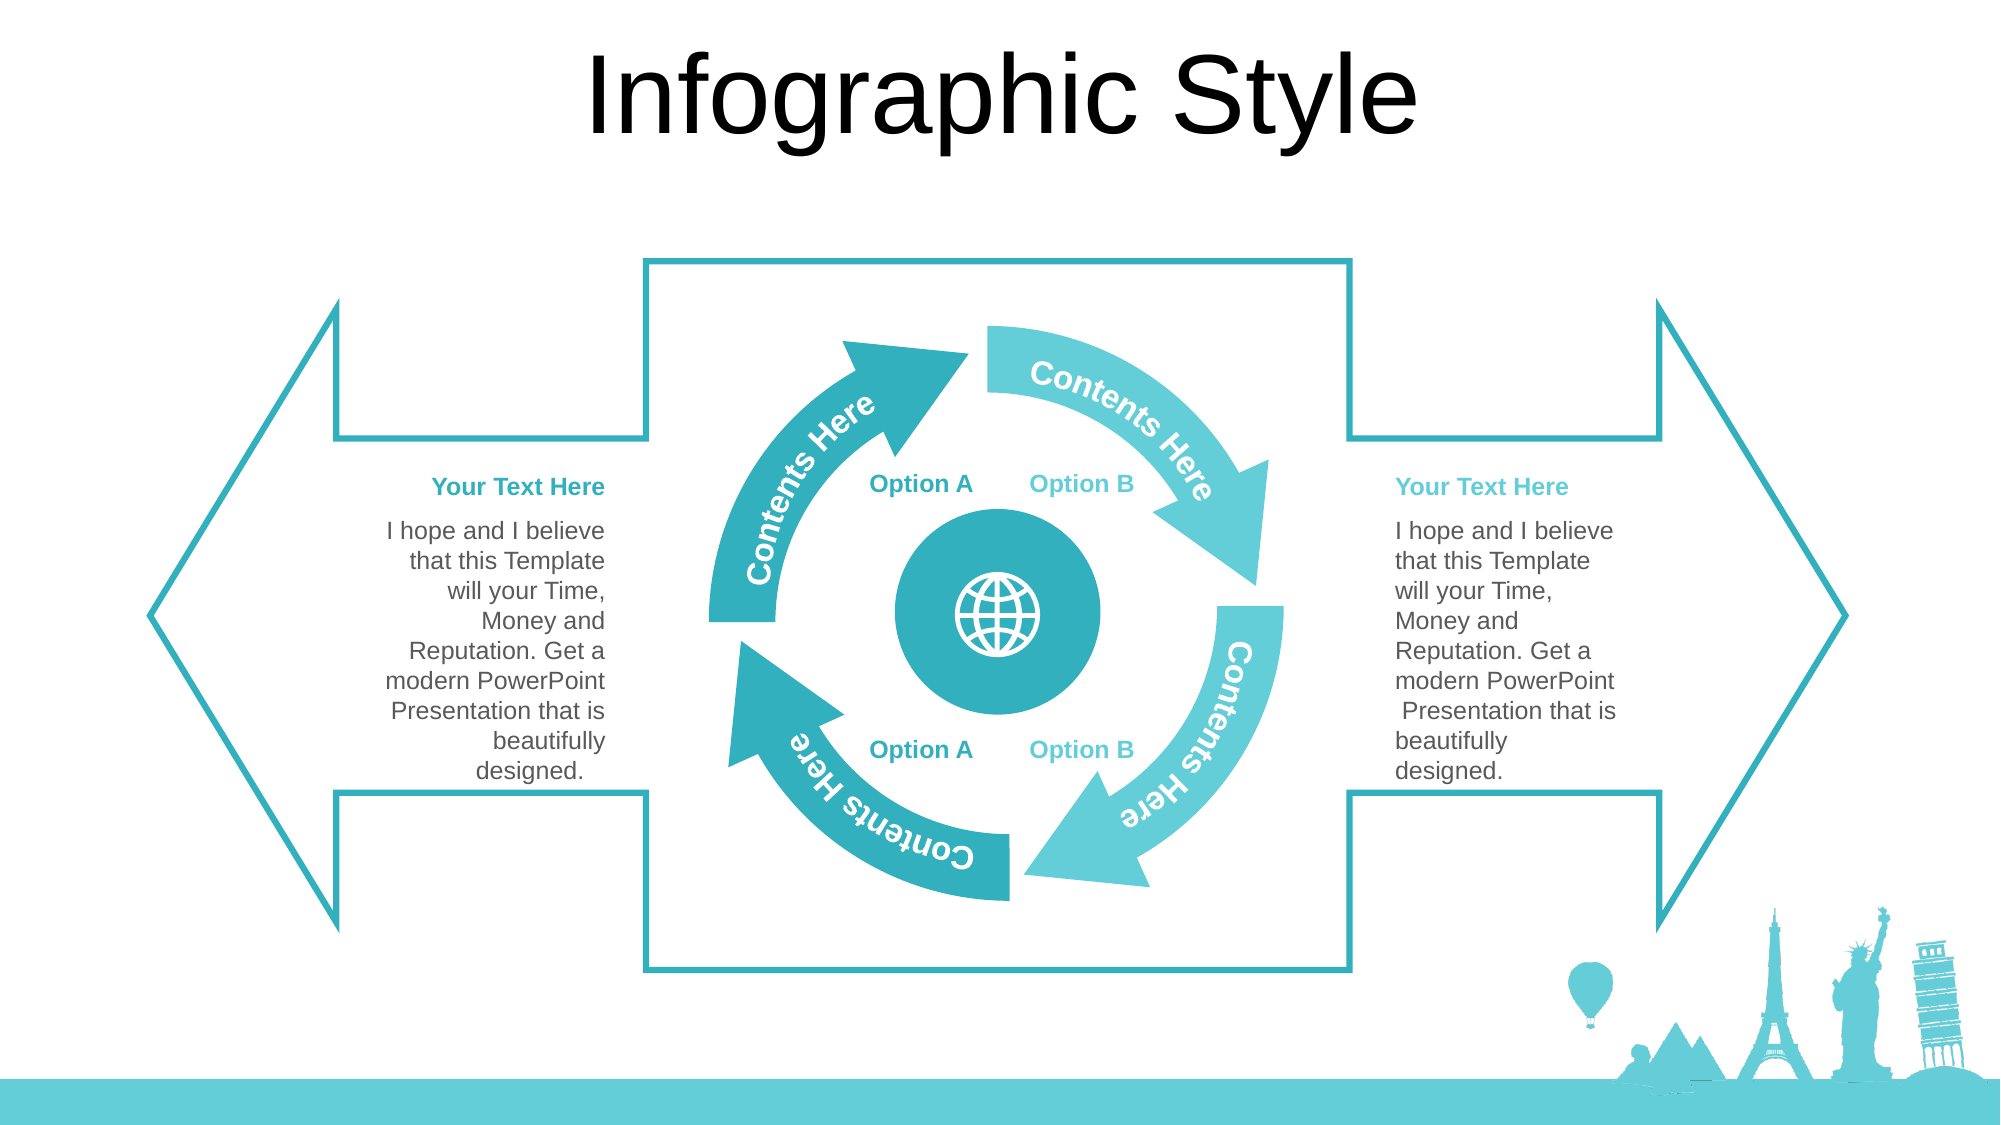

Infographic Style

Contents Here
Contents Here
Option A
Option B
Your Text Here
I hope and I believe that this Template will your Time, Money and Reputation. Get a modern PowerPoint  Presentation that is beautifully designed.
Your Text Here
I hope and I believe that this Template will your Time, Money and Reputation. Get a modern PowerPoint  Presentation that is beautifully designed.

Contents Here
Contents Here

Option A
Option B